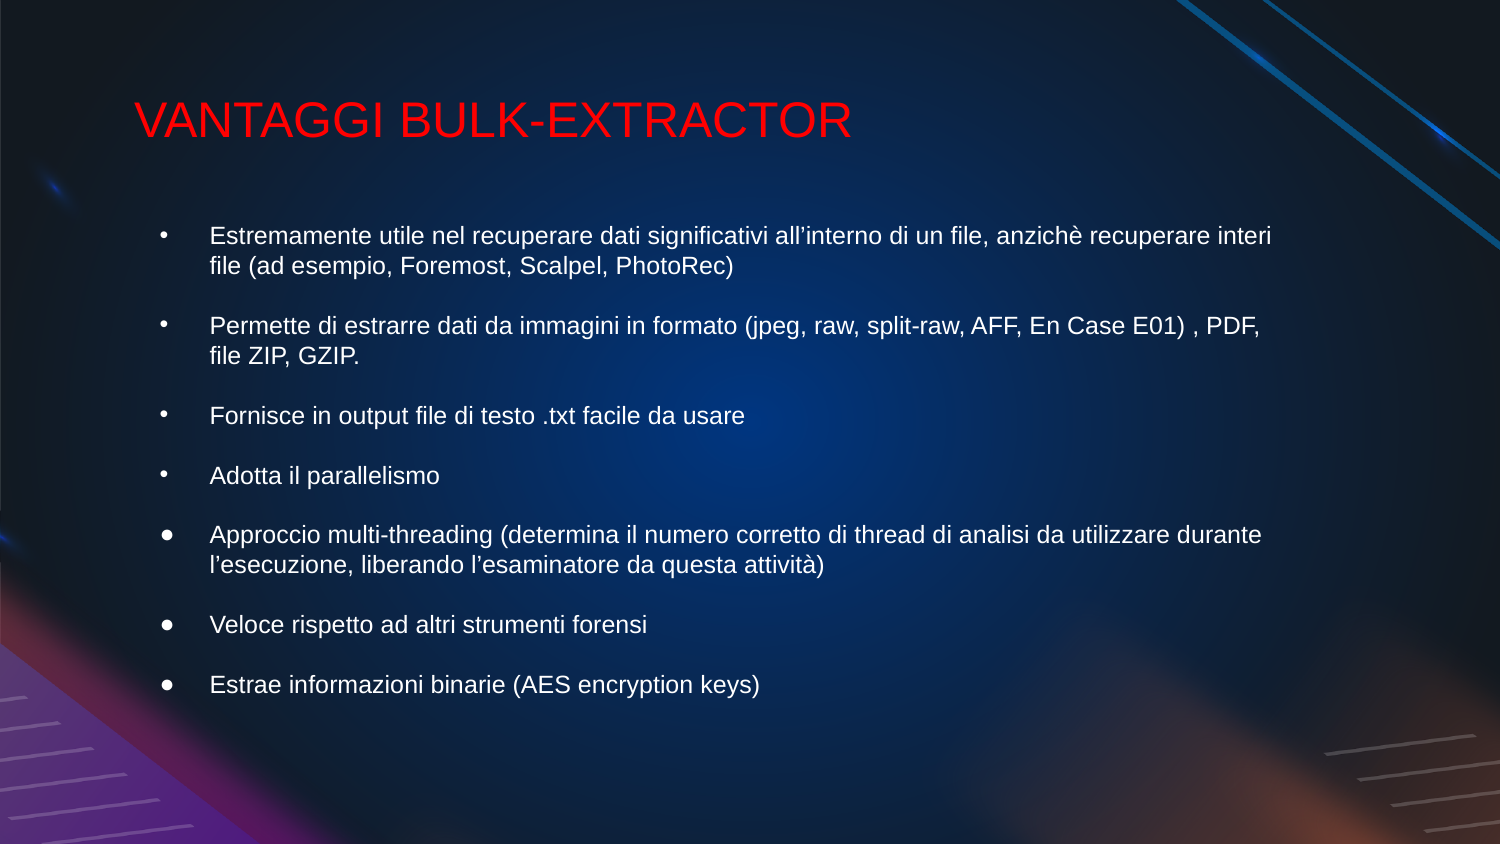

# VANTAGGI BULK-EXTRACTOR
Estremamente utile nel recuperare dati significativi all’interno di un file, anzichè recuperare interi file (ad esempio, Foremost, Scalpel, PhotoRec)

Permette di estrarre dati da immagini in formato (jpeg, raw, split-raw, AFF, En Case E01) , PDF, file ZIP, GZIP.

Fornisce in output file di testo .txt facile da usare

Adotta il parallelismo

Approccio multi-threading (determina il numero corretto di thread di analisi da utilizzare durante l’esecuzione, liberando l’esaminatore da questa attività)

Veloce rispetto ad altri strumenti forensi

Estrae informazioni binarie (AES encryption keys)